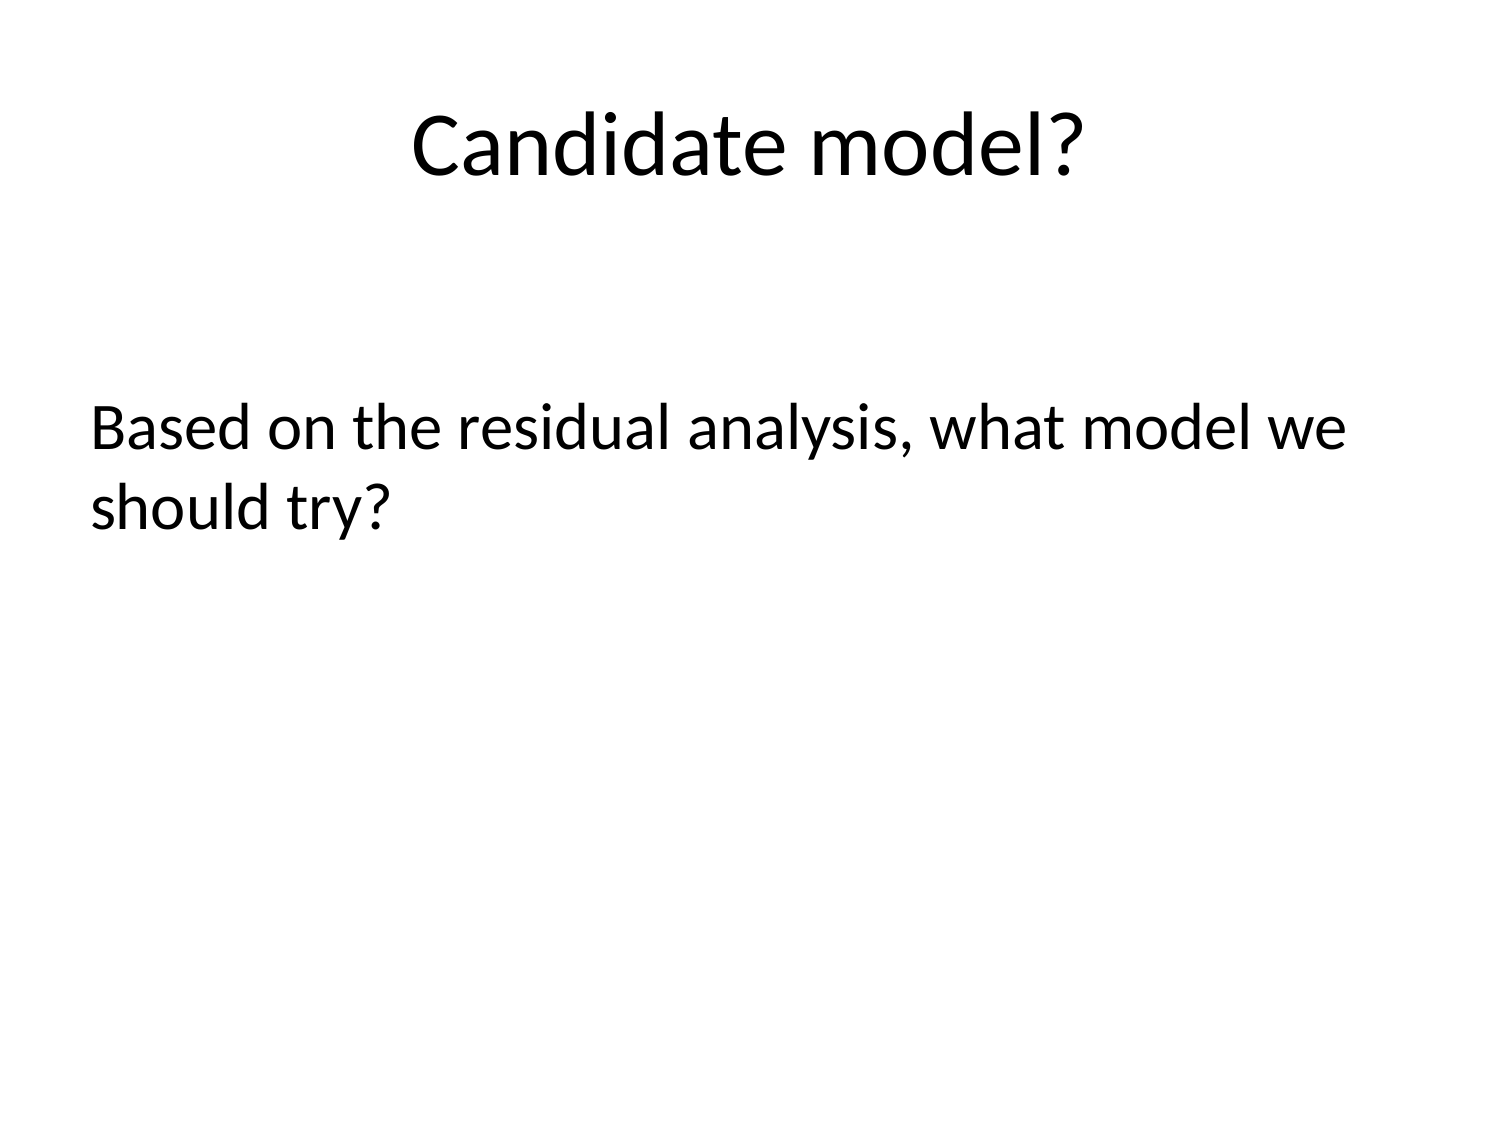

# Candidate model?
Based on the residual analysis, what model we should try?